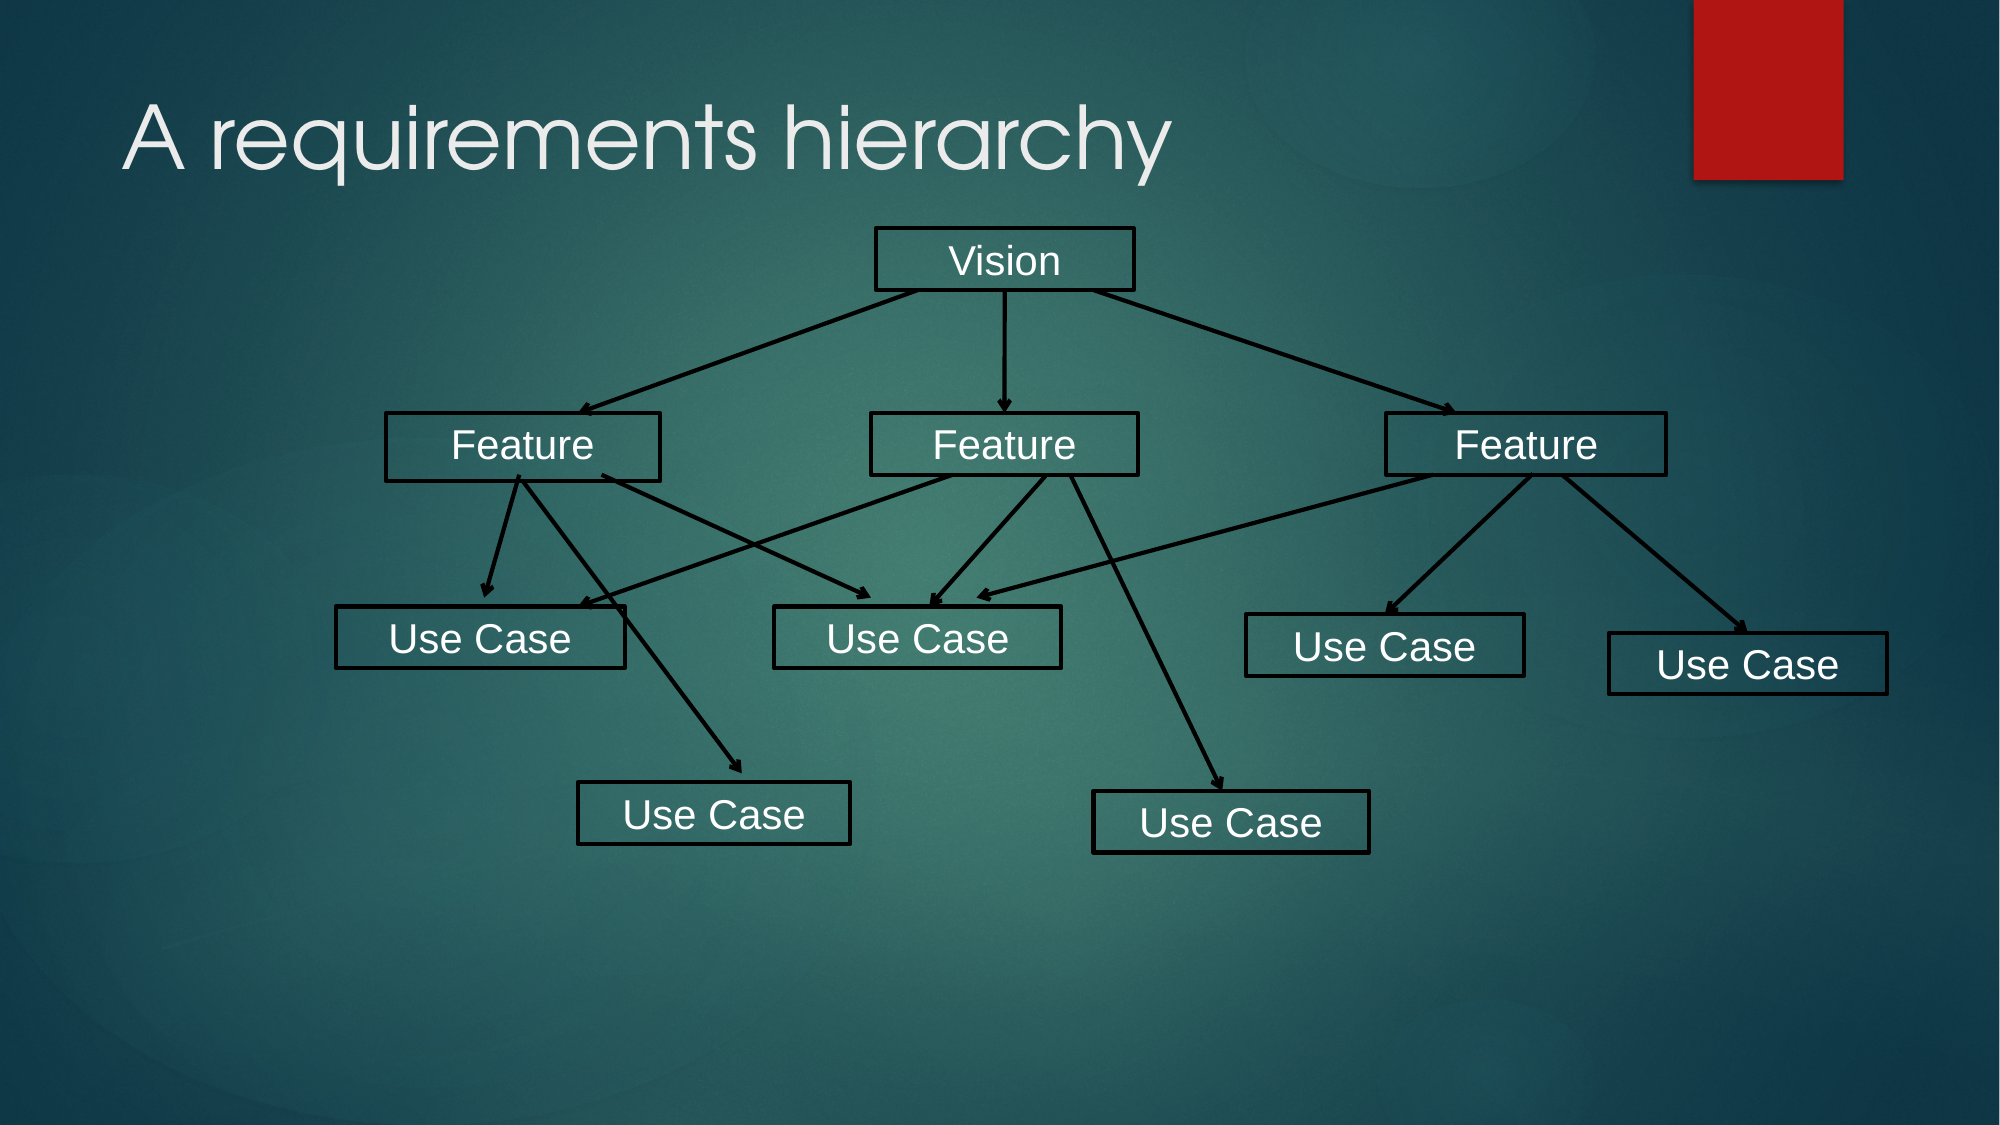

# A requirements hierarchy
Vision
Feature
Feature
Feature
Use Case
Use Case
Use Case
Use Case
Use Case
Use Case